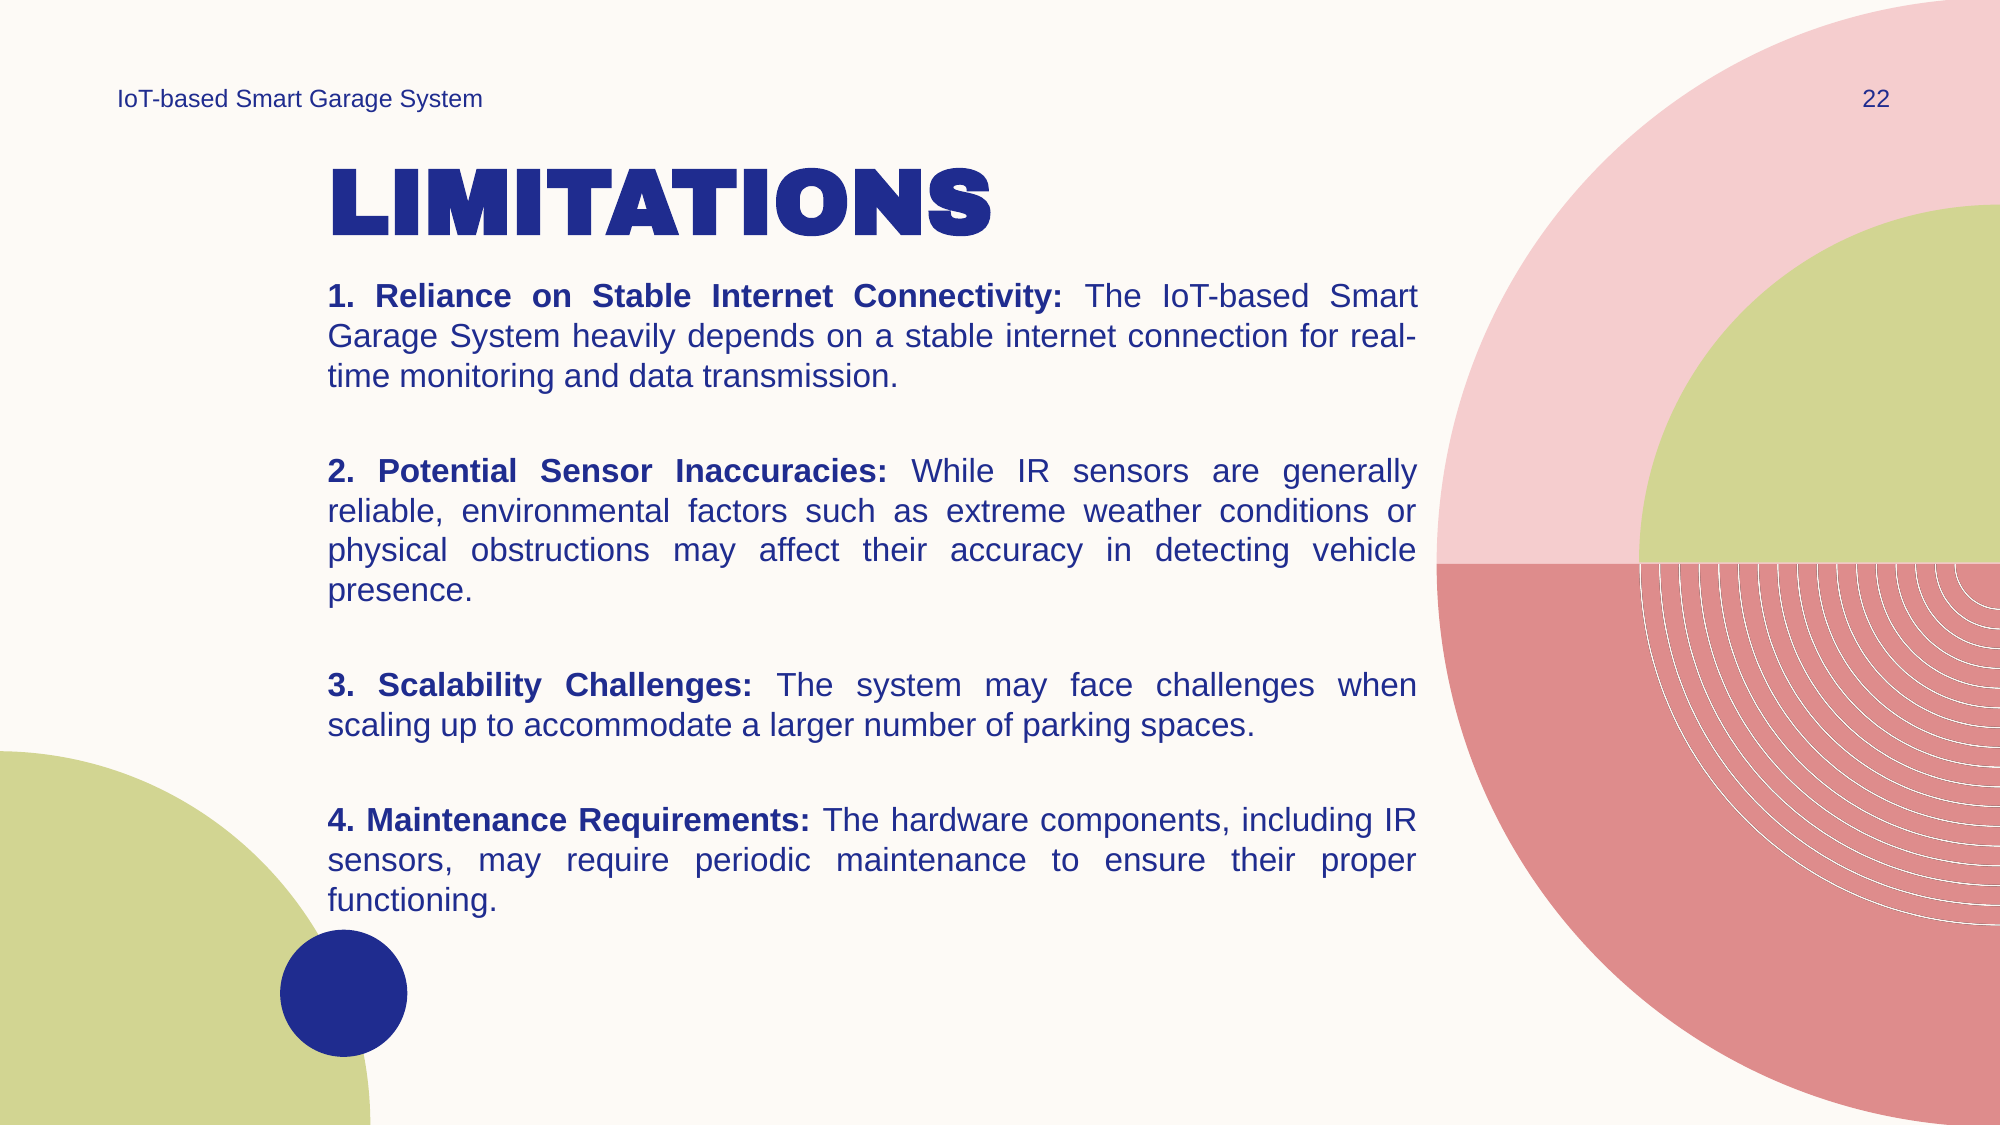

IoT-based Smart Garage System
22
# LIMITATIONS
1. Reliance on Stable Internet Connectivity: The IoT-based Smart Garage System heavily depends on a stable internet connection for real-time monitoring and data transmission.

2. Potential Sensor Inaccuracies: While IR sensors are generally reliable, environmental factors such as extreme weather conditions or physical obstructions may affect their accuracy in detecting vehicle presence.

3. Scalability Challenges: The system may face challenges when scaling up to accommodate a larger number of parking spaces.

4. Maintenance Requirements: The hardware components, including IR sensors, may require periodic maintenance to ensure their proper functioning.